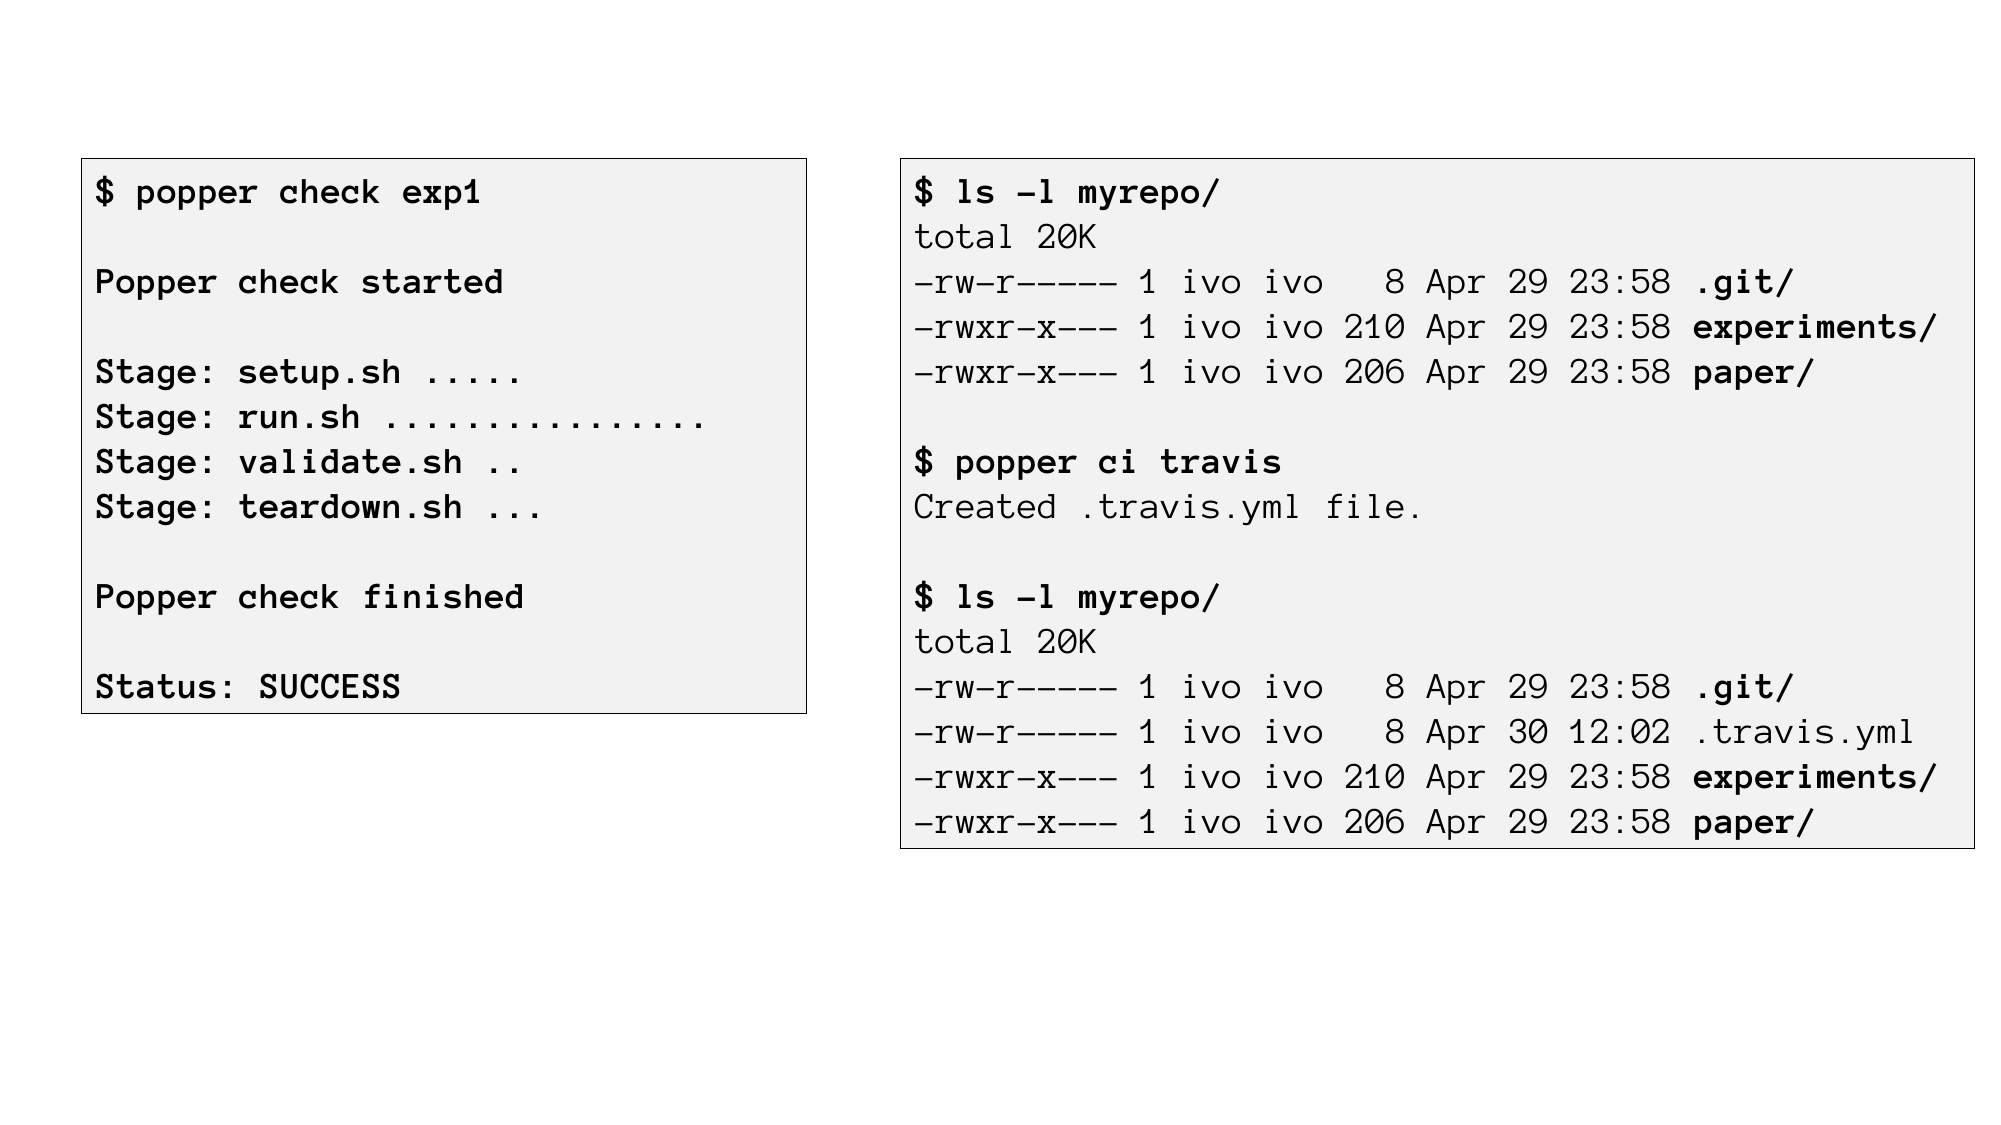

$ popper check exp1

Popper check started

Stage: setup.sh .....
Stage: run.sh ................
Stage: validate.sh ..
Stage: teardown.sh ...

Popper check finished

Status: SUCCESS
$ ls -l myrepo/
total 20K
-rw-r----- 1 ivo ivo   8 Apr 29 23:58 .git/
-rwxr-x--- 1 ivo ivo 210 Apr 29 23:58 experiments/
-rwxr-x--- 1 ivo ivo 206 Apr 29 23:58 paper/

$ popper ci travis
Created .travis.yml file.

$ ls -l myrepo/
total 20K
-rw-r----- 1 ivo ivo   8 Apr 29 23:58 .git/
-rw-r----- 1 ivo ivo   8 Apr 30 12:02 .travis.yml
-rwxr-x--- 1 ivo ivo 210 Apr 29 23:58 experiments/
-rwxr-x--- 1 ivo ivo 206 Apr 29 23:58 paper/